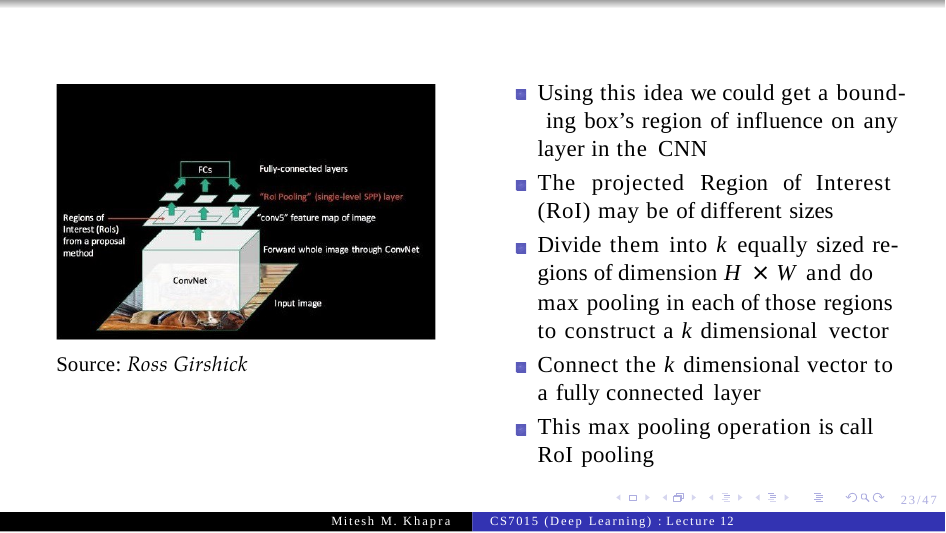

Using this idea we could get a bound-  ing box’s region of influence on any  layer in the CNN
The projected Region of Interest  (RoI) may be of different sizes
Divide them into k equally sized re-  gions of dimension H × W and do

max pooling in each of those regions  to construct a k dimensional vector
Connect the k dimensional vector to  a fully connected layer
This max pooling operation is call  RoI pooling
Source: Ross Girshick

23/47

Mitesh M. Khapra
CS7015 (Deep Learning) : Lecture 12